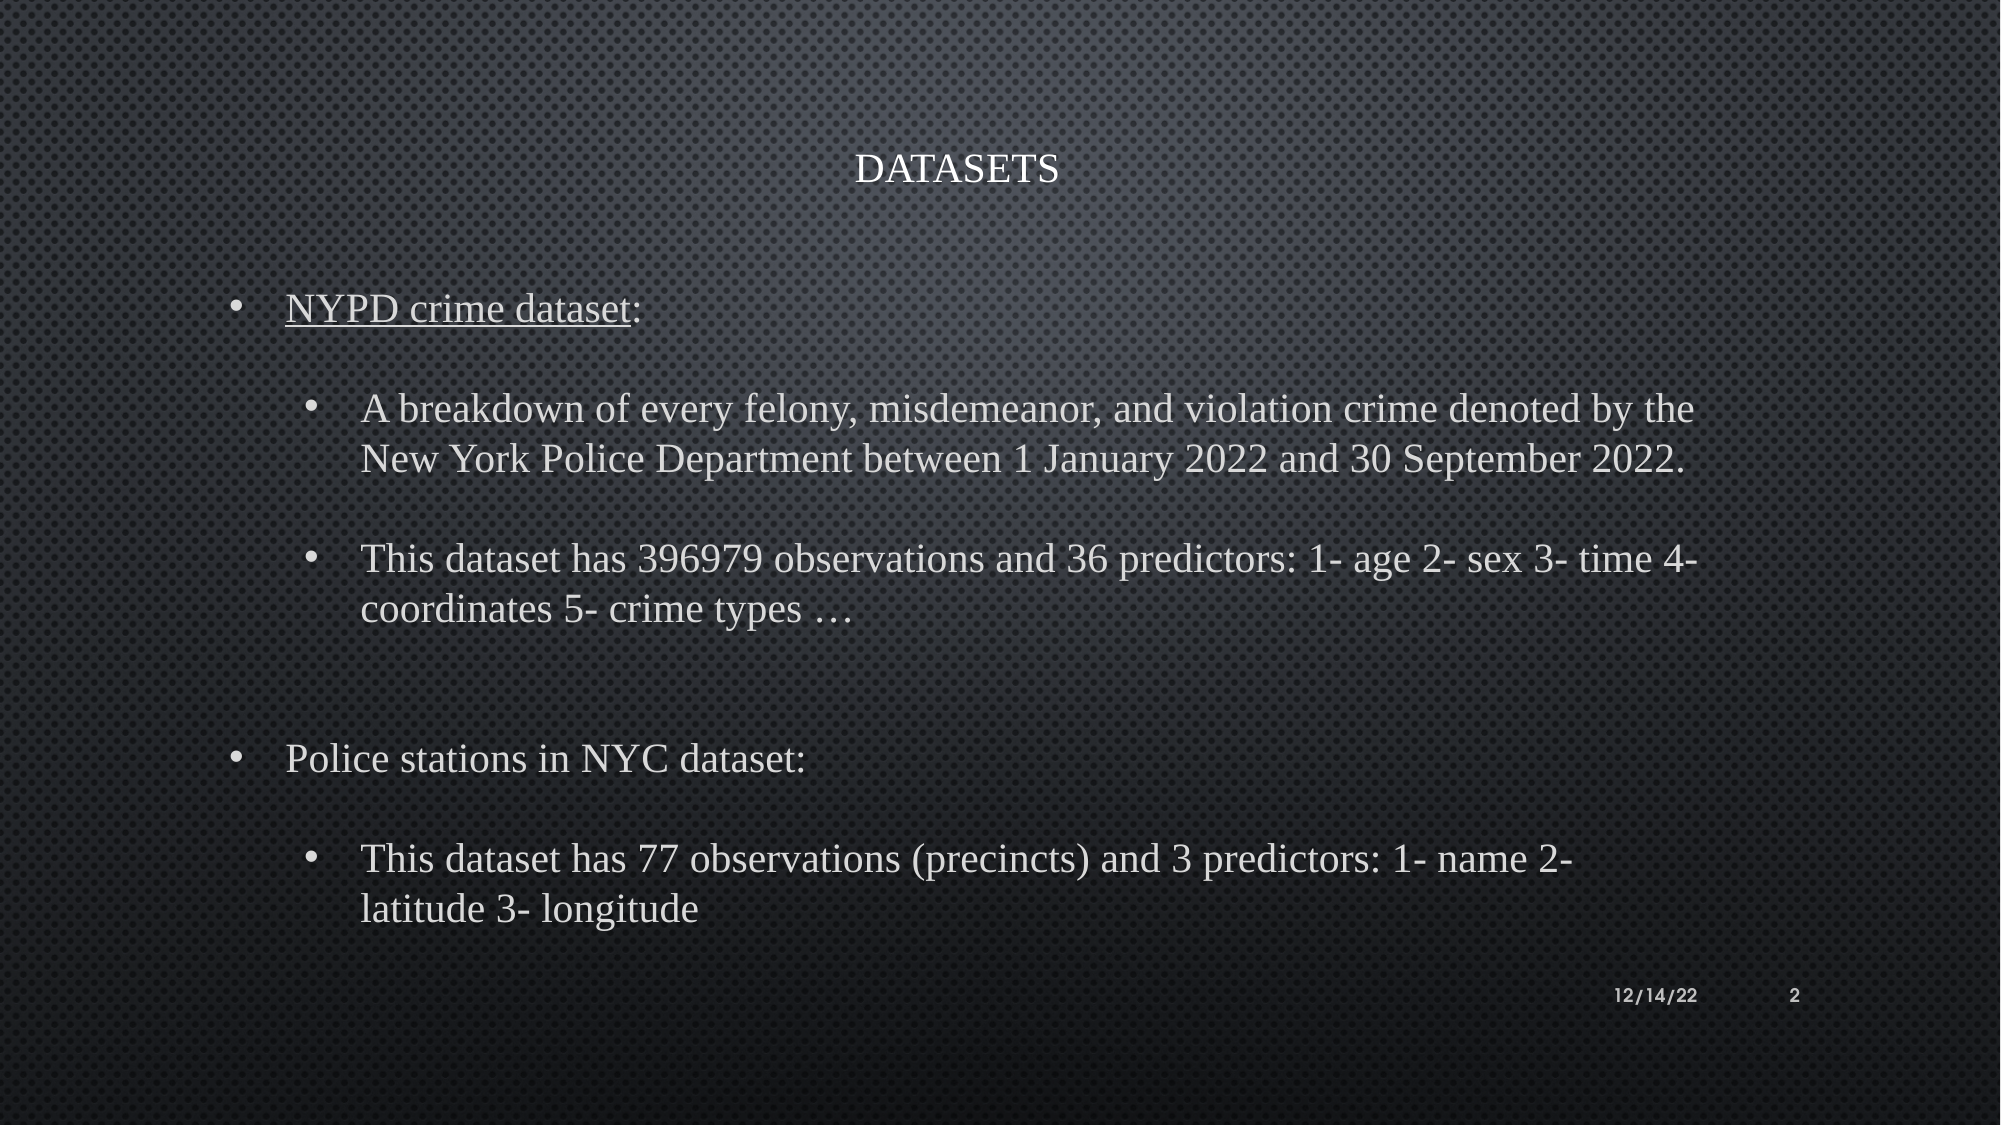

Datasets
NYPD crime dataset:

A breakdown of every felony, misdemeanor, and violation crime denoted by the New York Police Department between 1 January 2022 and 30 September 2022.

This dataset has 396979 observations and 36 predictors: 1- age 2- sex 3- time 4- coordinates 5- crime types …

Police stations in NYC dataset:

This dataset has 77 observations (precincts) and 3 predictors: 1- name 2- latitude 3- longitude

12/14/22
2